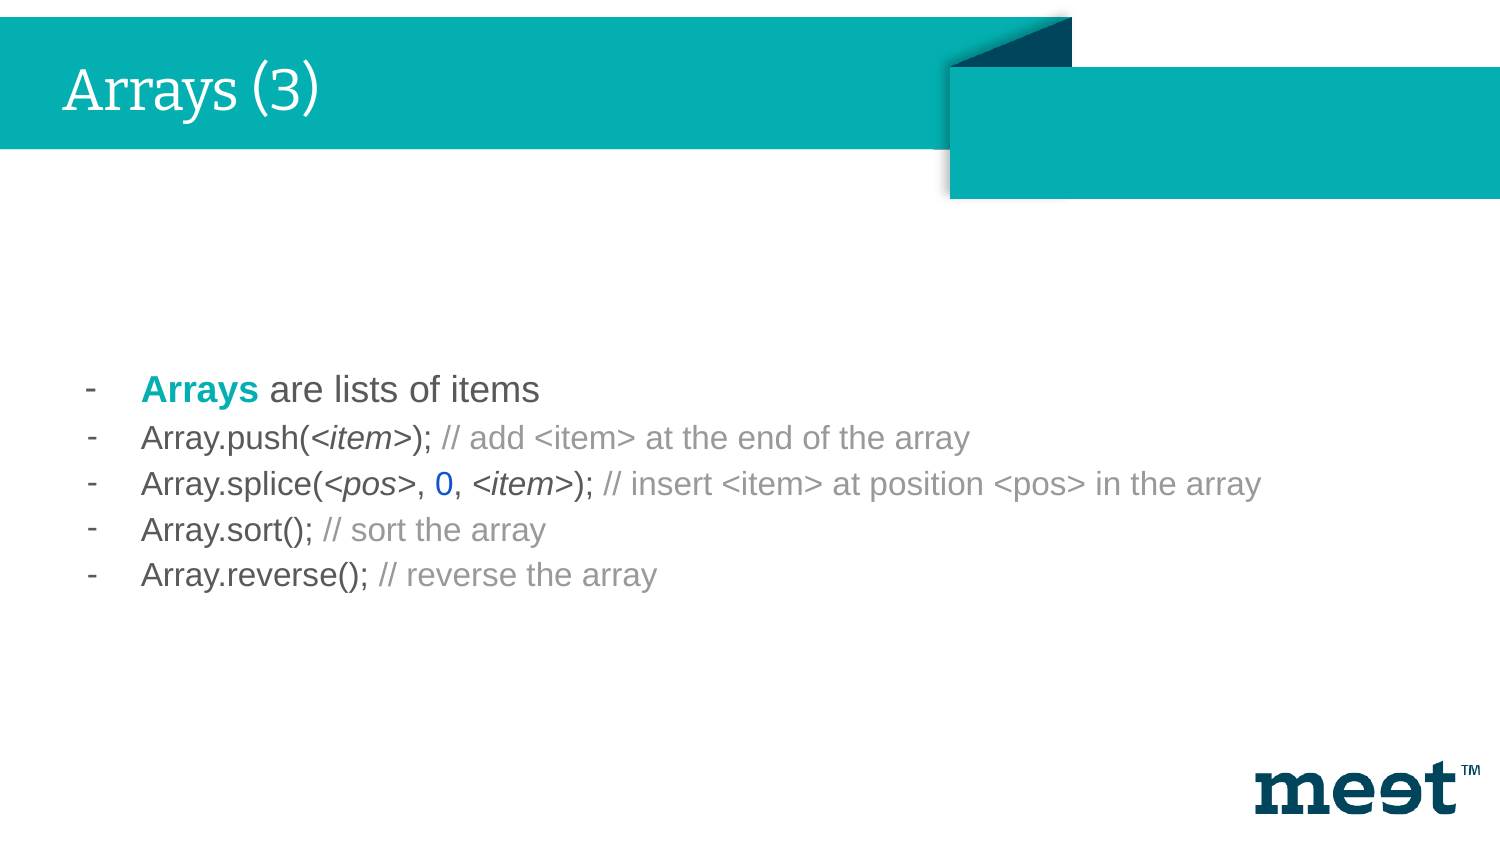

Arrays (3)
Arrays are lists of items
Array.push(<item>); // add <item> at the end of the array
Array.splice(<pos>, 0, <item>); // insert <item> at position <pos> in the array
Array.sort(); // sort the array
Array.reverse(); // reverse the array